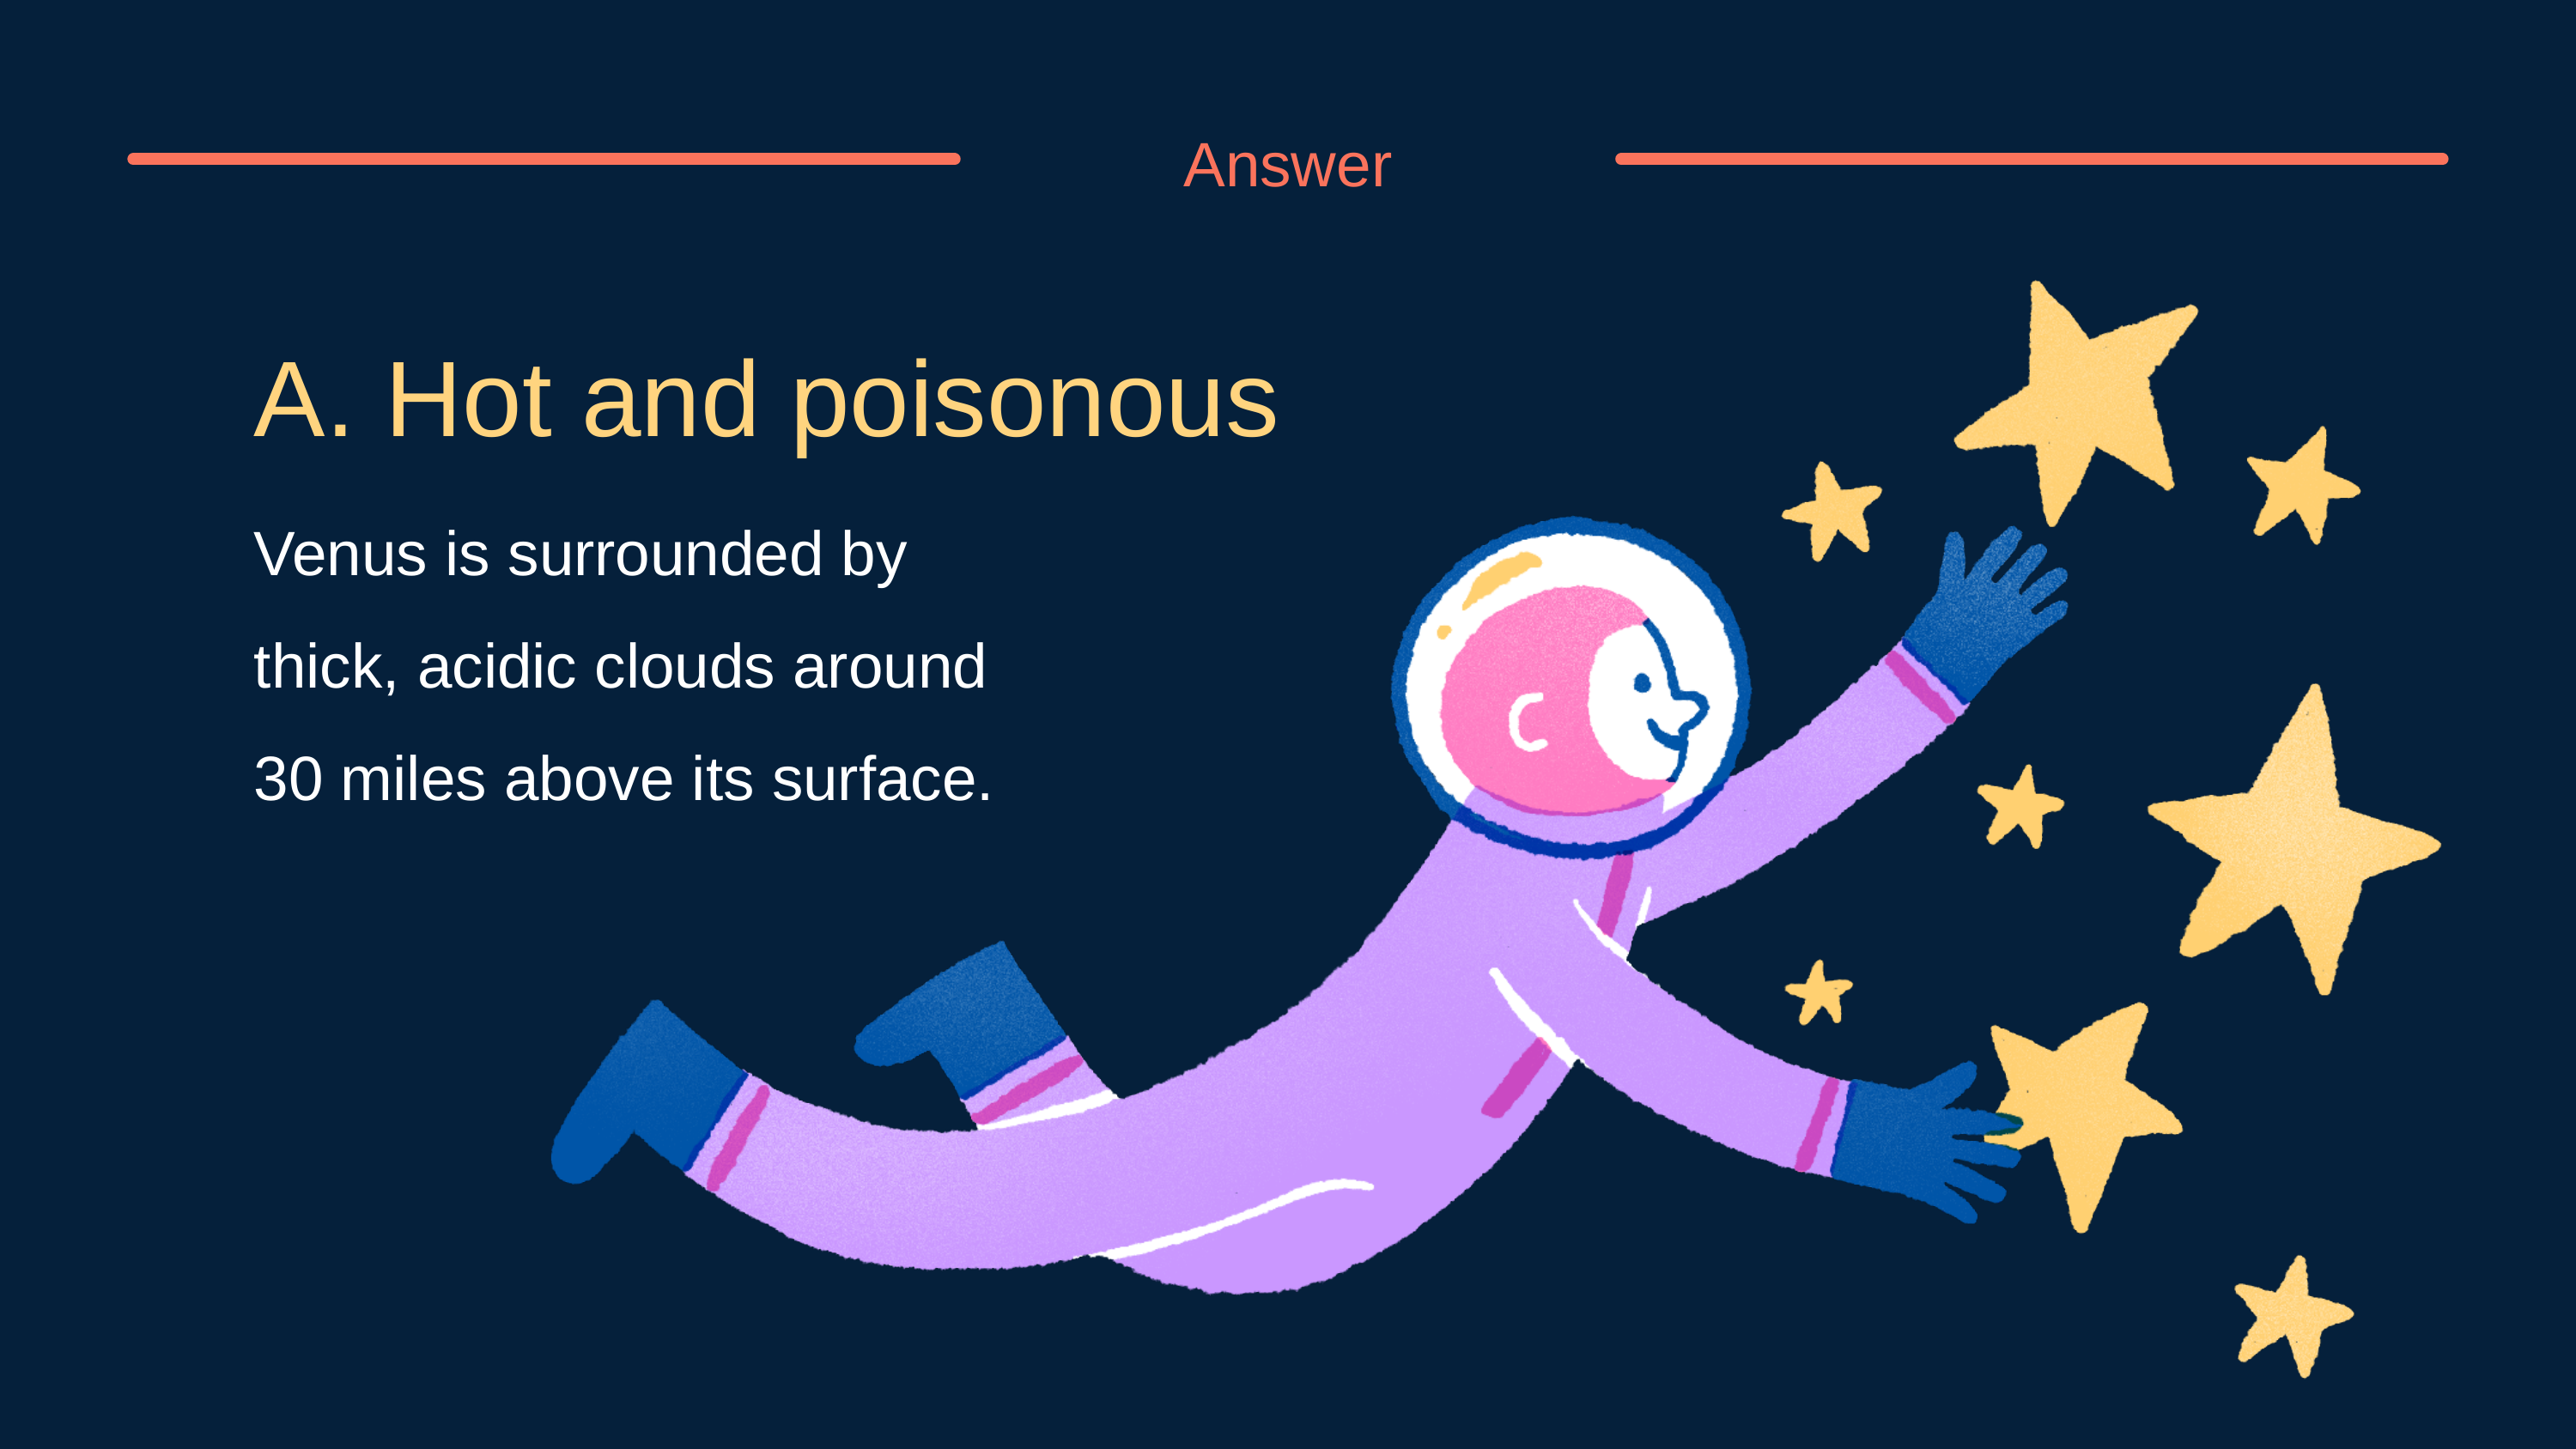

Answer

A. Hot and poisonous
Venus is surrounded by thick, acidic clouds around 30 miles above its surface.